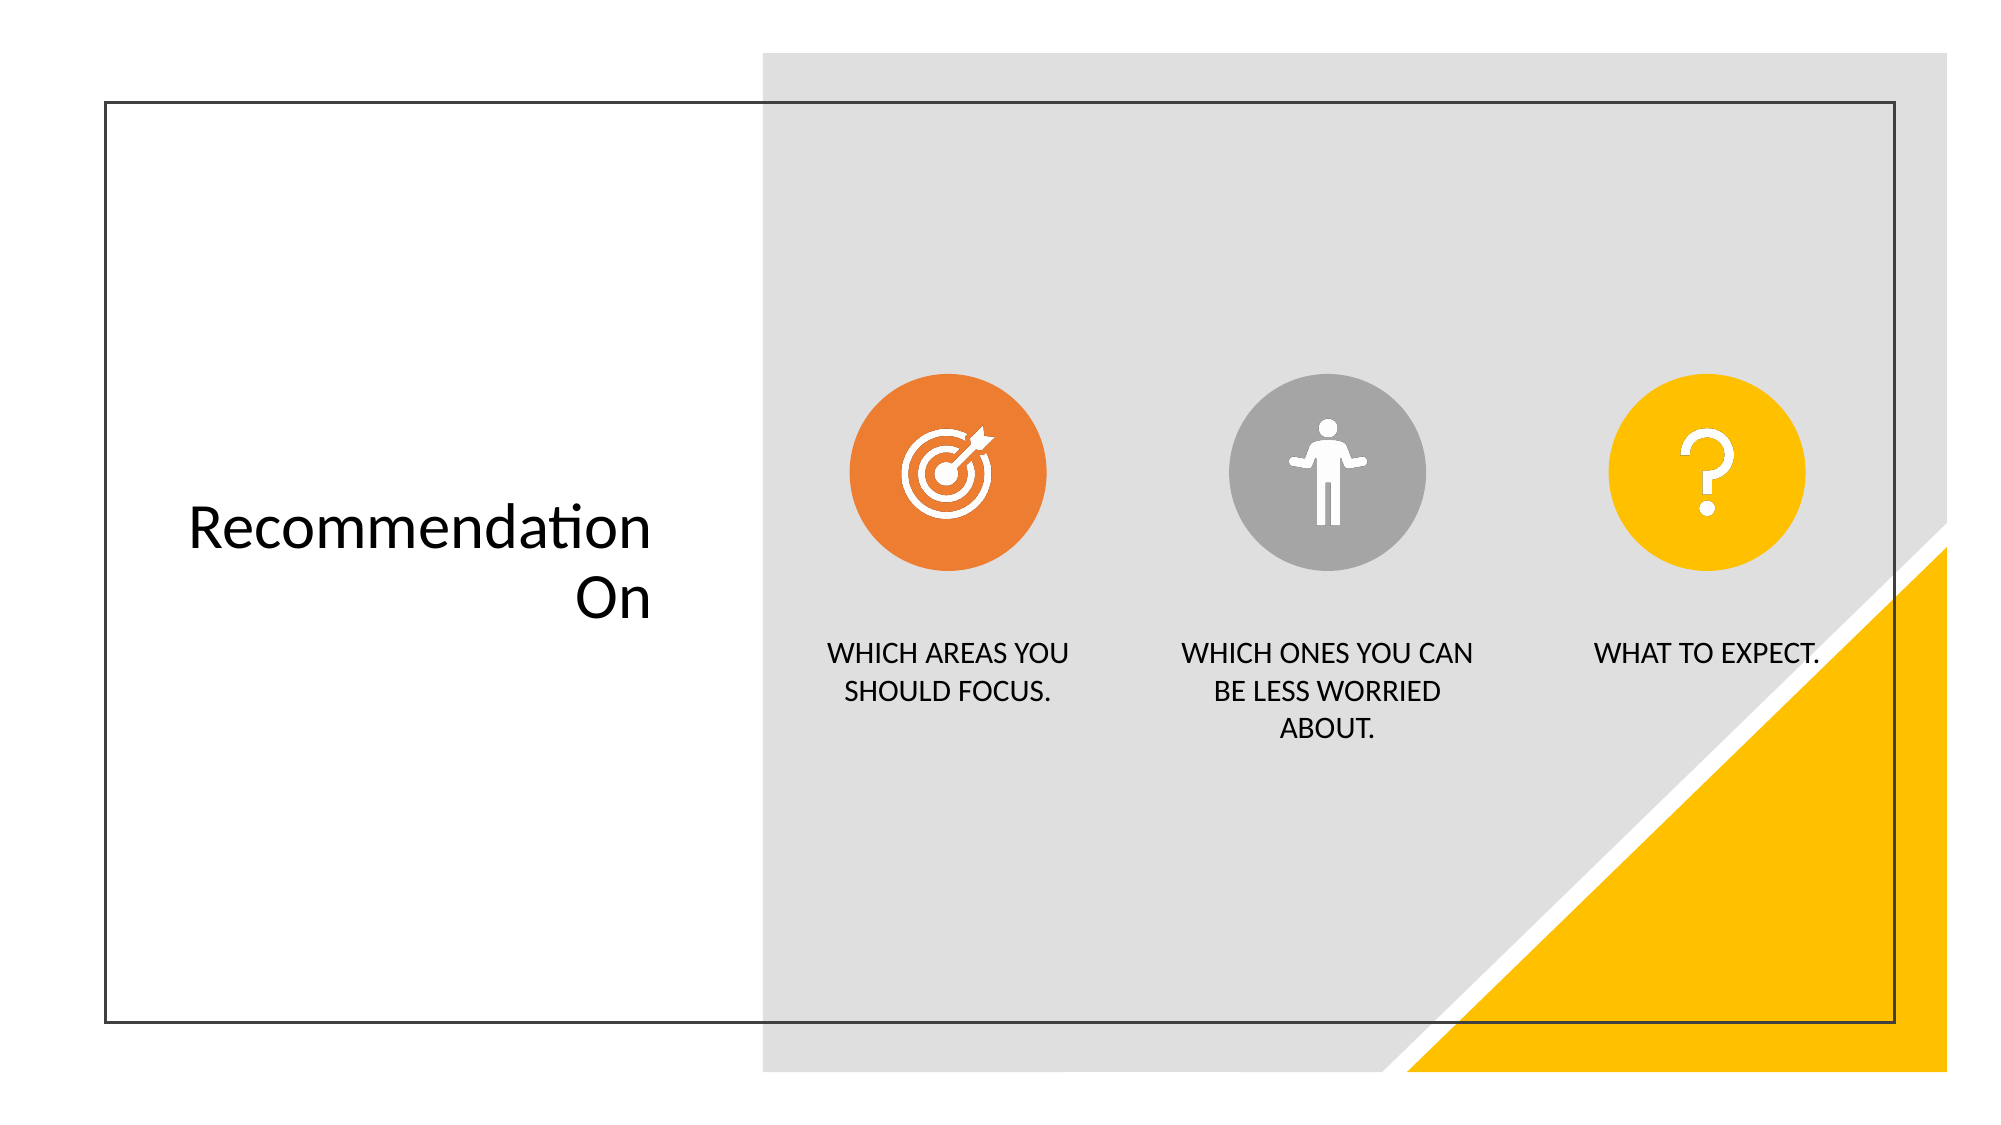

Which areas you should focus.
Which ones you can be less worried about.
What to expect.
# Recommendation On